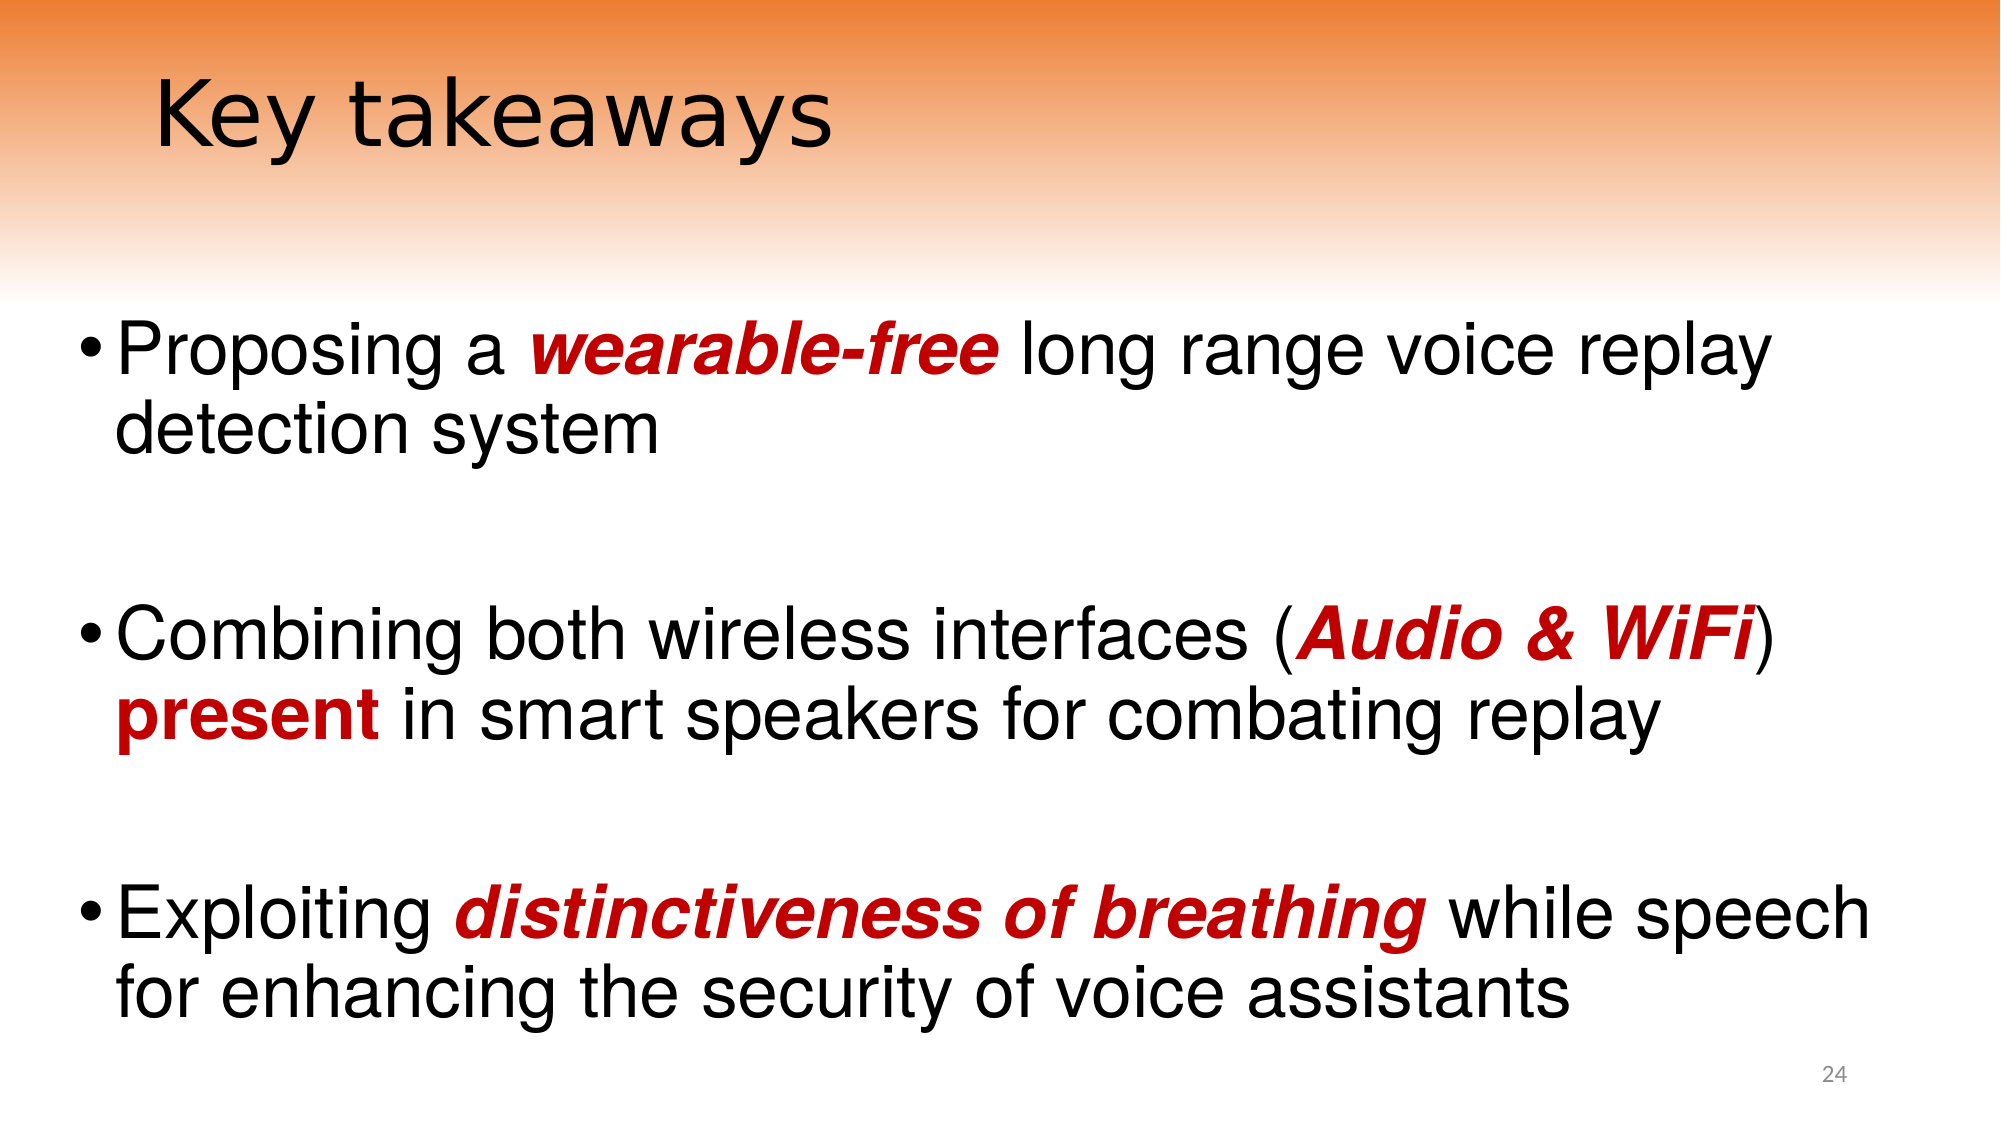

# Key takeaways
Proposing a wearable-free long range voice replay detection system

Combining both wireless interfaces (Audio & WiFi) present in smart speakers for combating replay

Exploiting distinctiveness of breathing while speech for enhancing the security of voice assistants

24